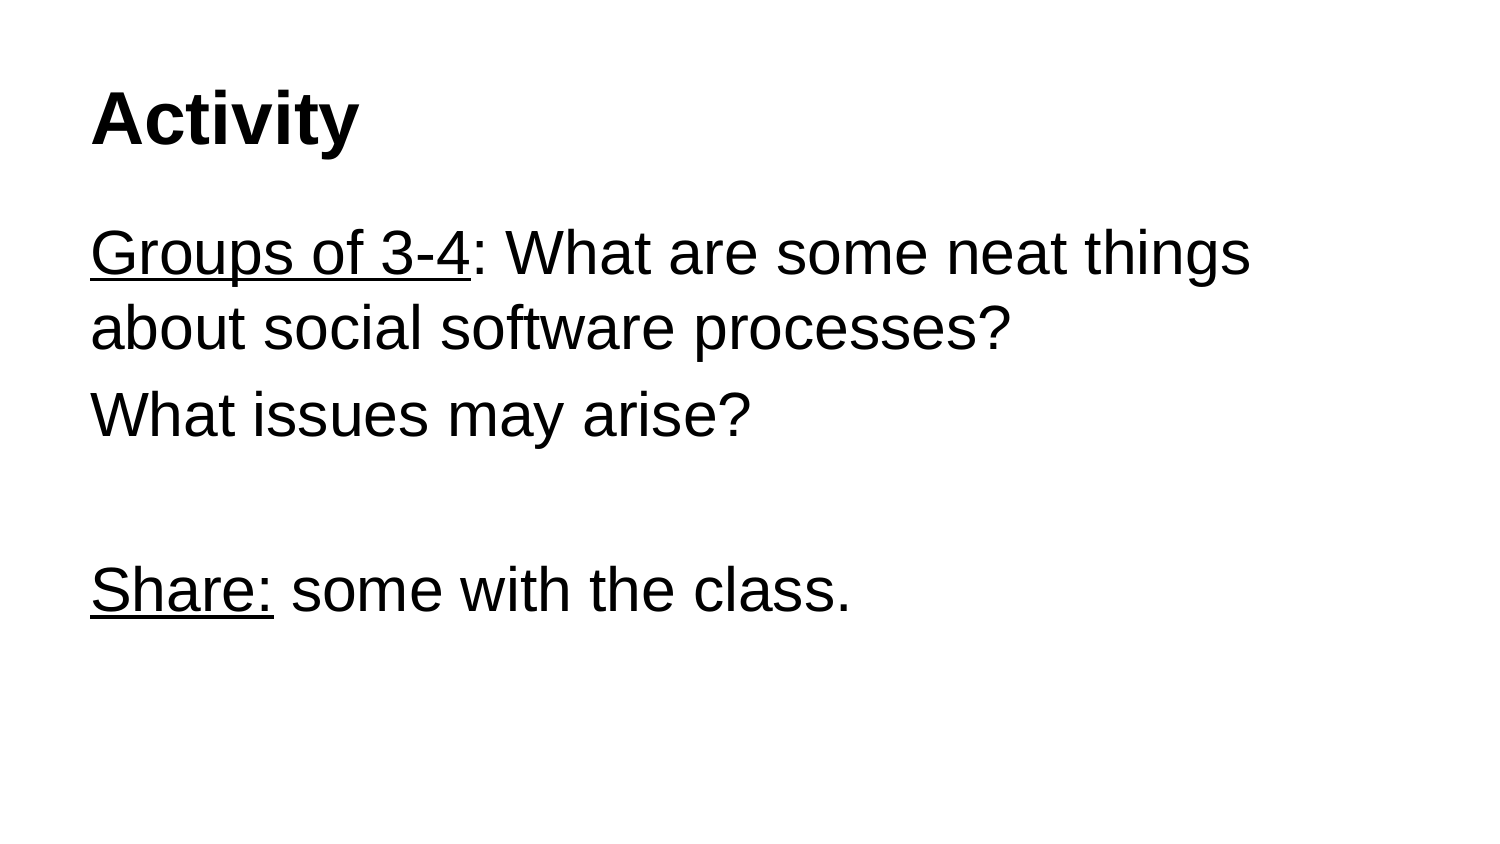

# Activity
Groups of 3-4: What are some neat things about social software processes?
What issues may arise?

Share: some with the class.